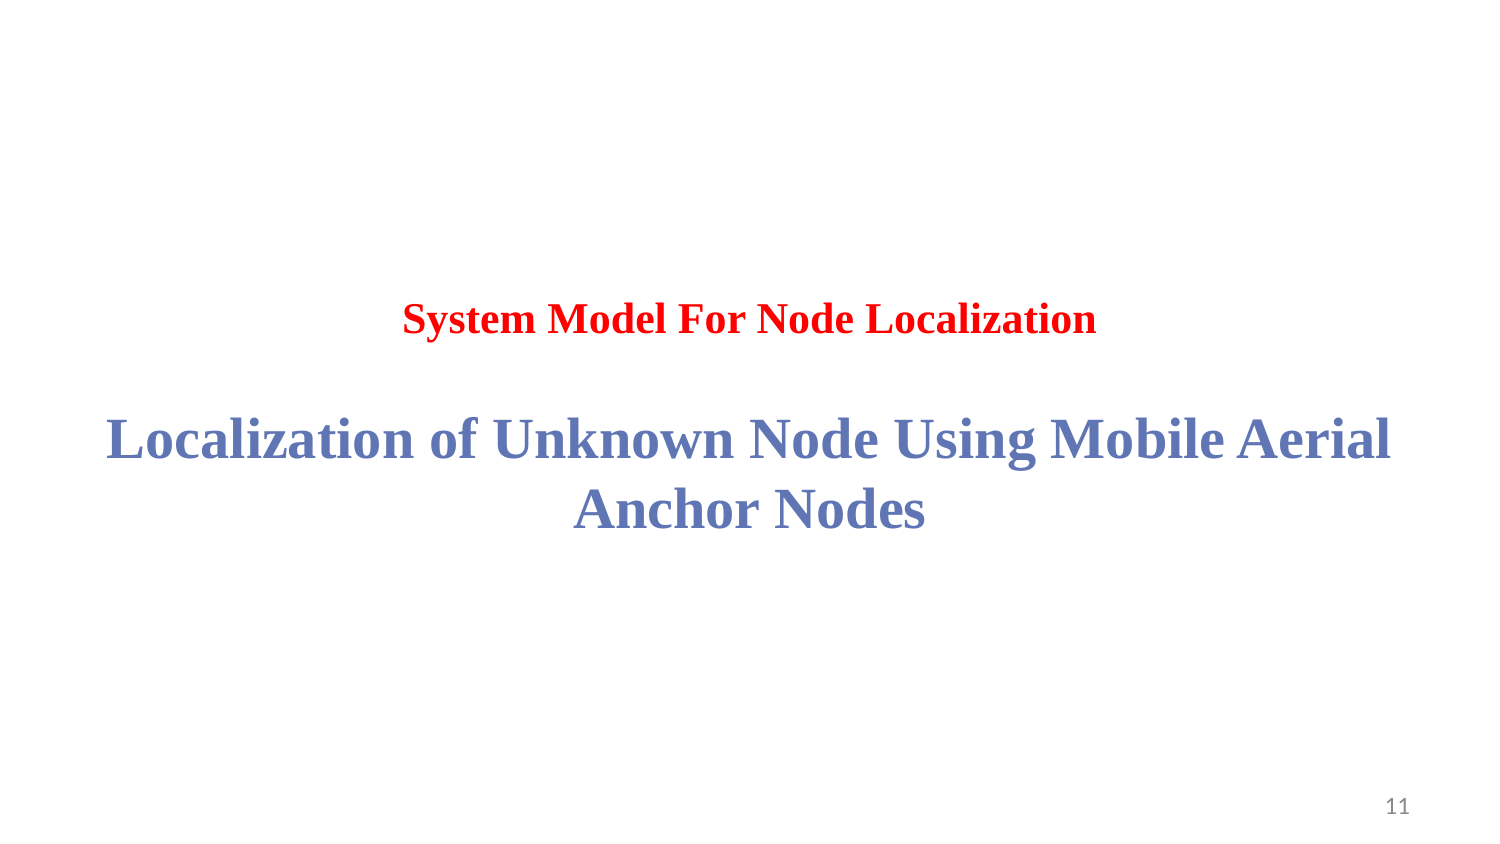

# System Model For Node Localization
Localization of Unknown Node Using Mobile Aerial Anchor Nodes
11